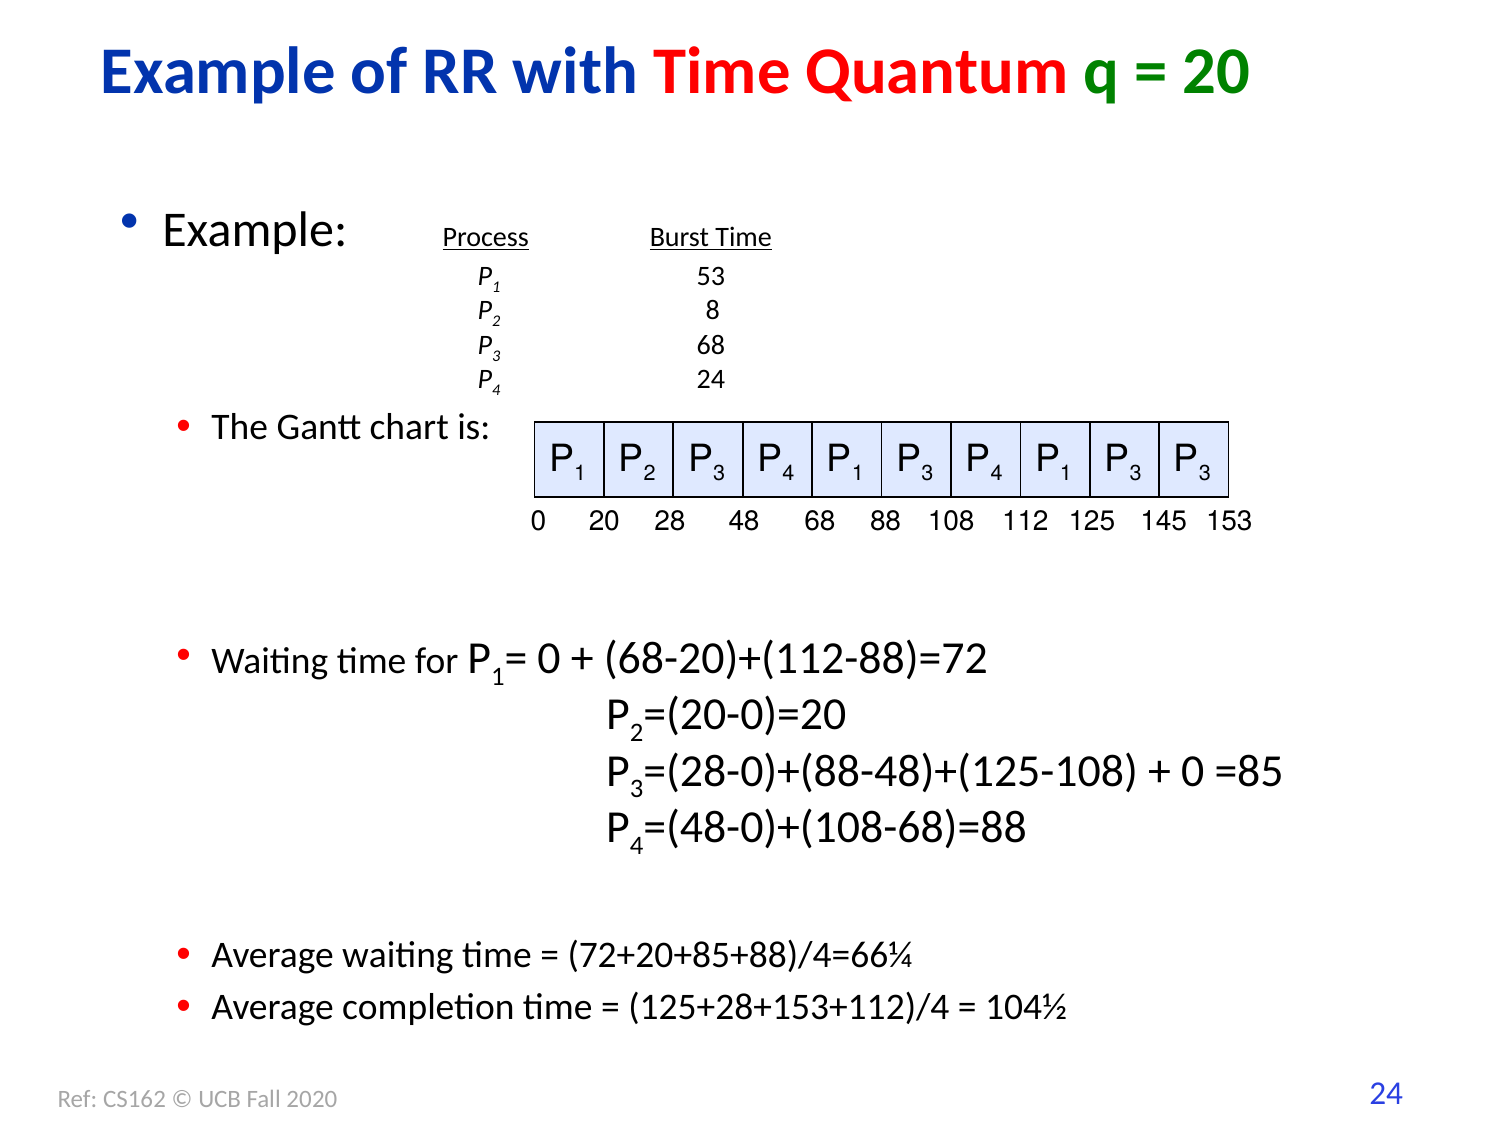

# Example of RR with Time Quantum q = 20
Example:	Process		Burst Time
	 P1	  	53
	 P2	 	 8
	 P3	 	68
	 P4		24
The Gantt chart is:

Waiting time for 	P1= 0 + (68-20)+(112-88)=72				P2=(20-0)=20
		P3=(28-0)+(88-48)+(125-108) + 0 =85
		P4=(48-0)+(108-68)=88

Average waiting time = (72+20+85+88)/4=66¼
Average completion time = (125+28+153+112)/4 = 104½

P2
28
P3
48
P4
68
P1
88
P3
108
P1
0
20
P4
P1
P3
P3
112
125
145
153
Ref: CS162 © UCB Fall 2020